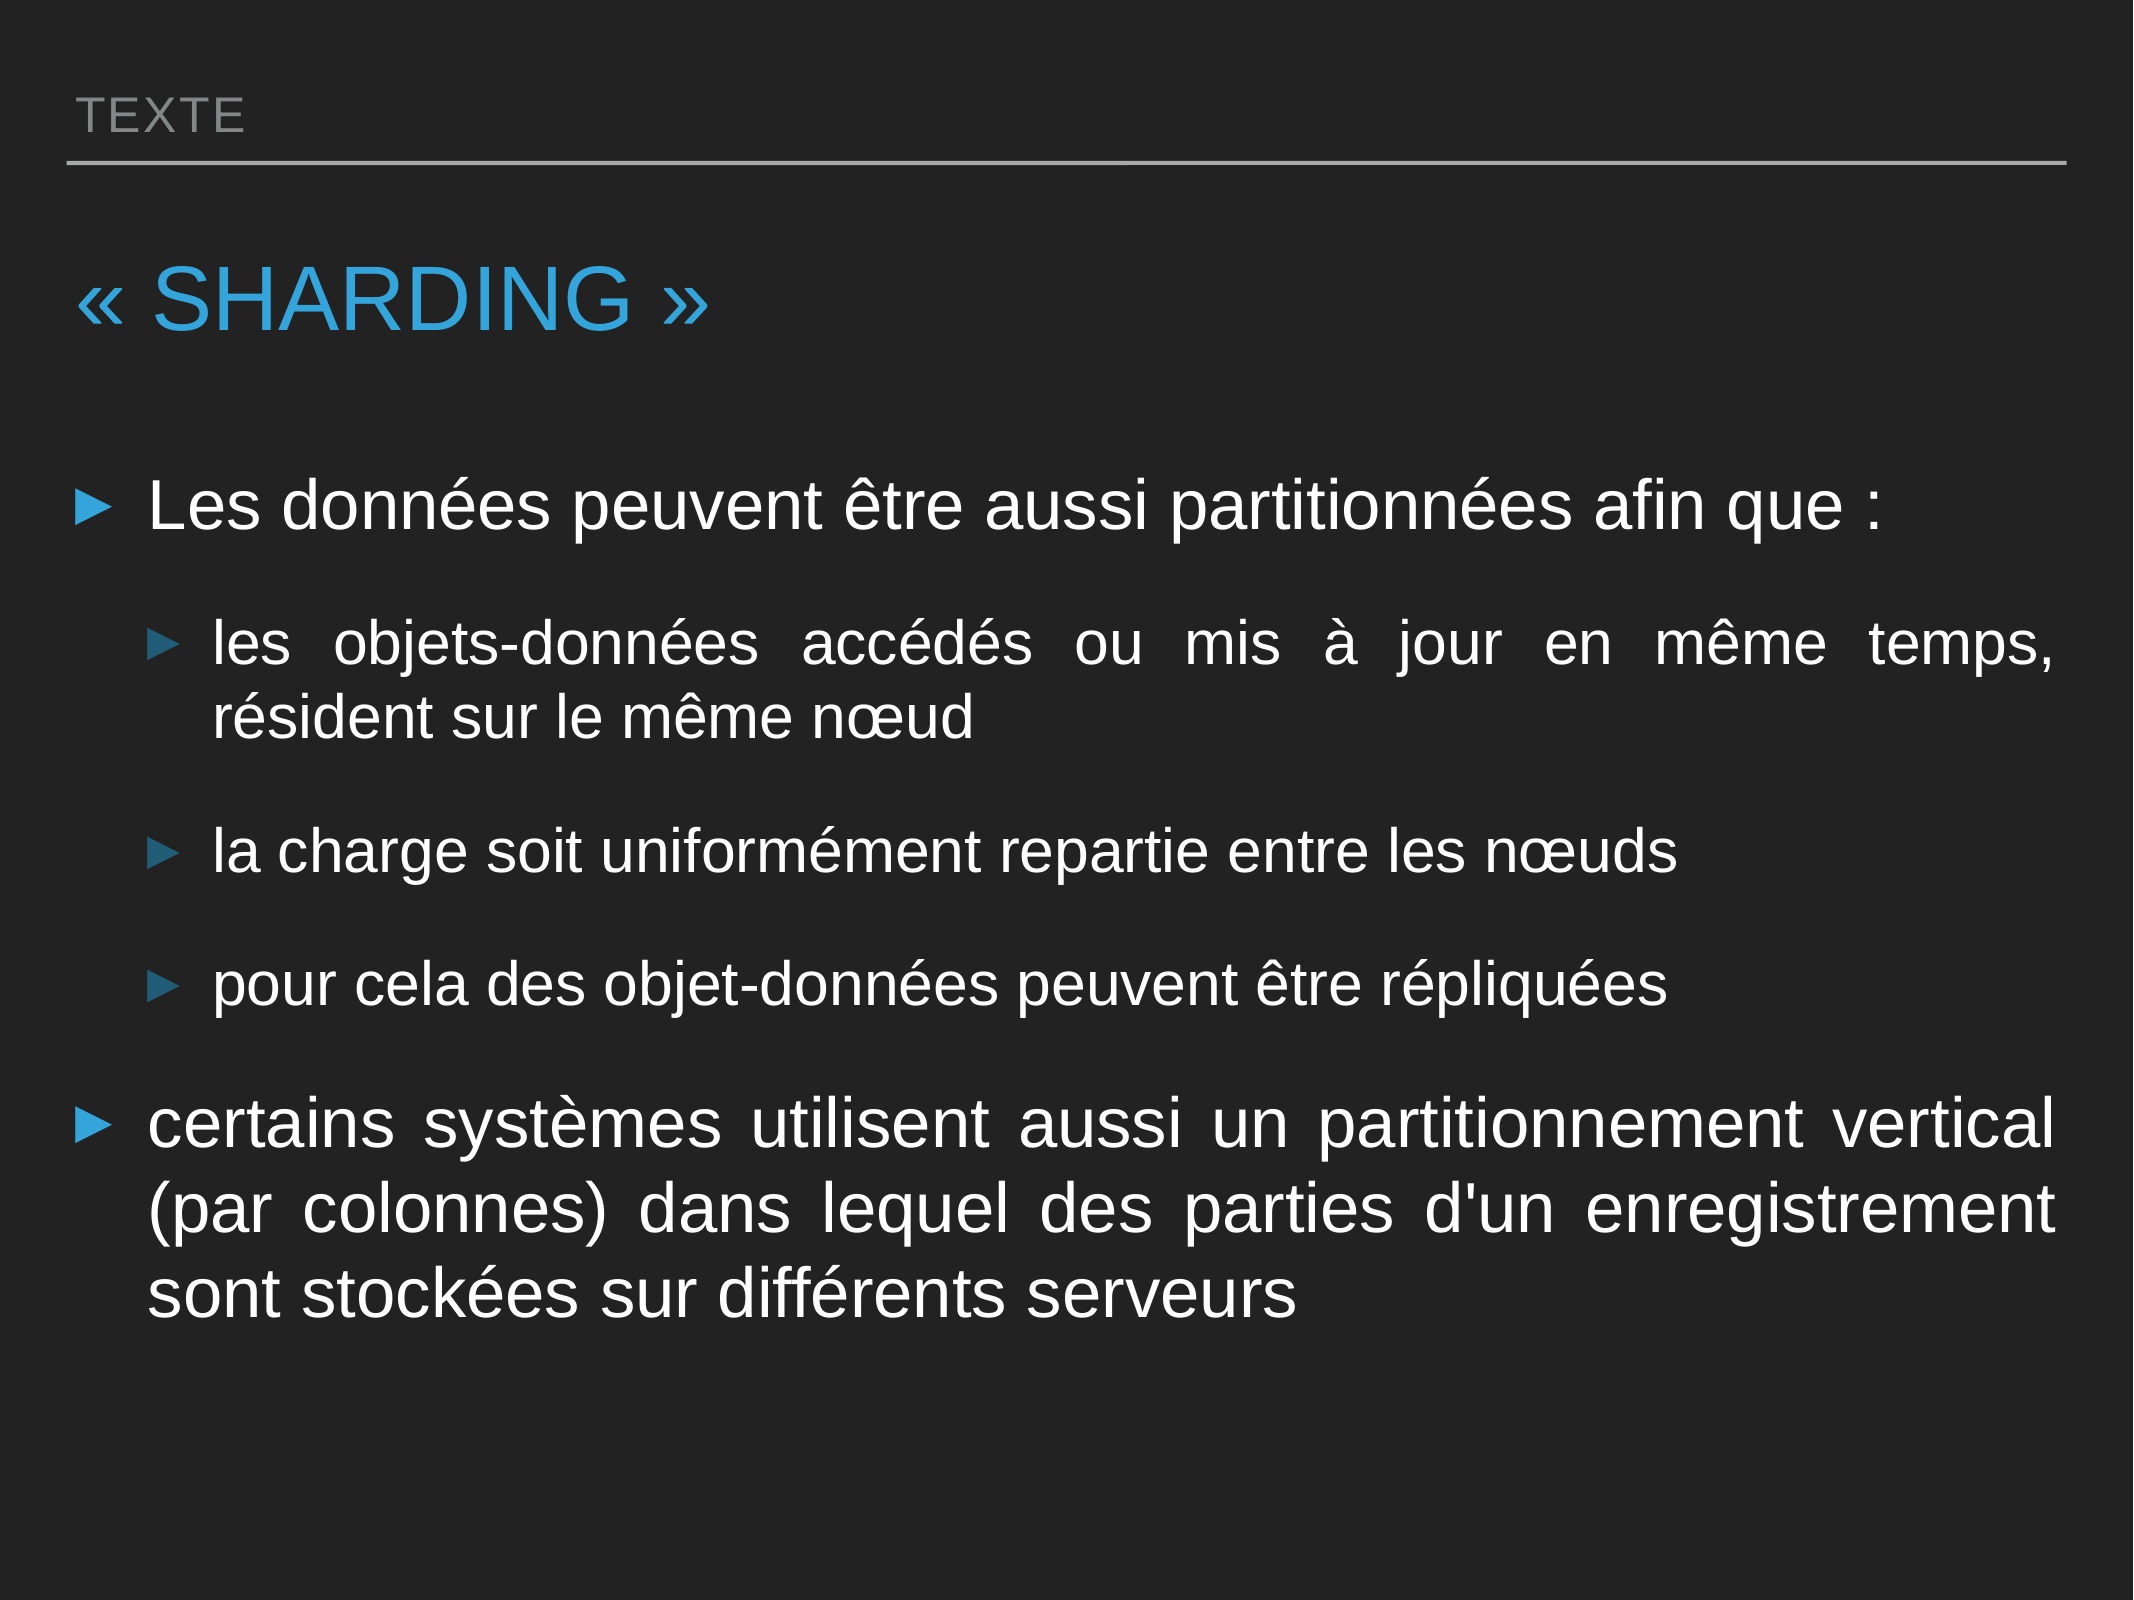

Texte
# « Sharding »
Les données peuvent être aussi partitionnées afin que :
les objets-données accédés ou mis à jour en même temps, résident sur le même nœud
la charge soit uniformément repartie entre les nœuds
pour cela des objet-données peuvent être répliquées
certains systèmes utilisent aussi un partitionnement vertical (par colonnes) dans lequel des parties d'un enregistrement sont stockées sur différents serveurs